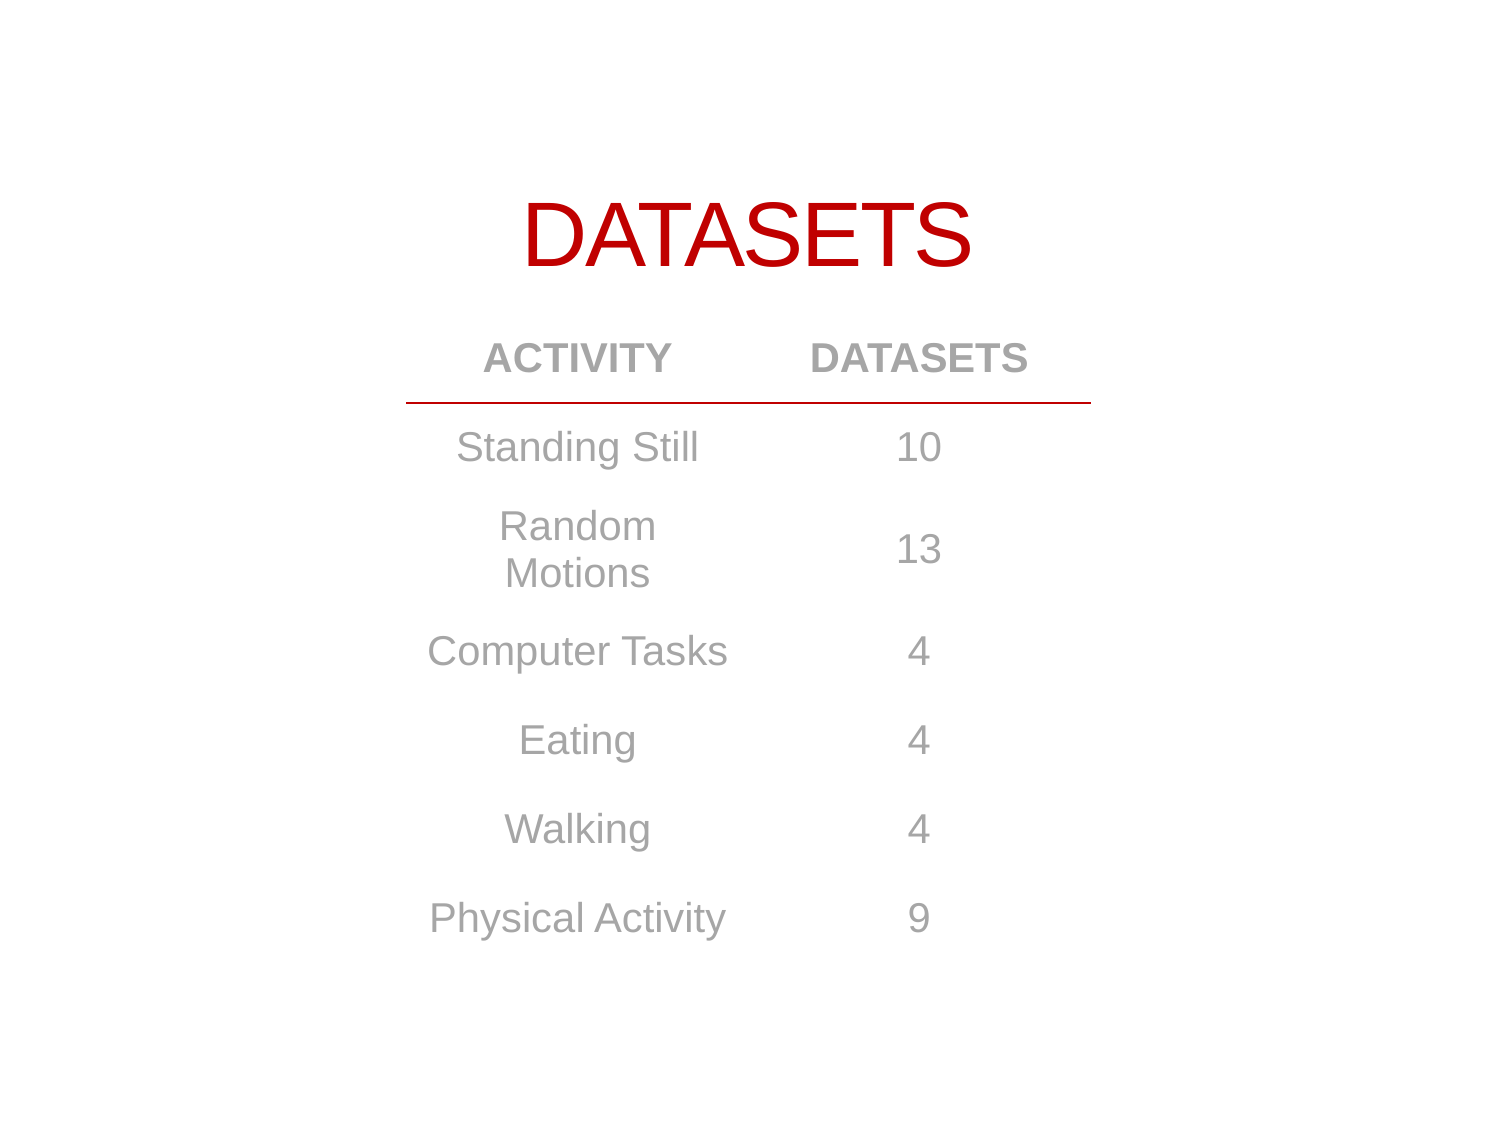

DATASETS
| ACTIVITY | DATASETS |
| --- | --- |
| Standing Still | 10 |
| Random Motions | 13 |
| Computer Tasks | 4 |
| Eating | 4 |
| Walking | 4 |
| Physical Activity | 9 |